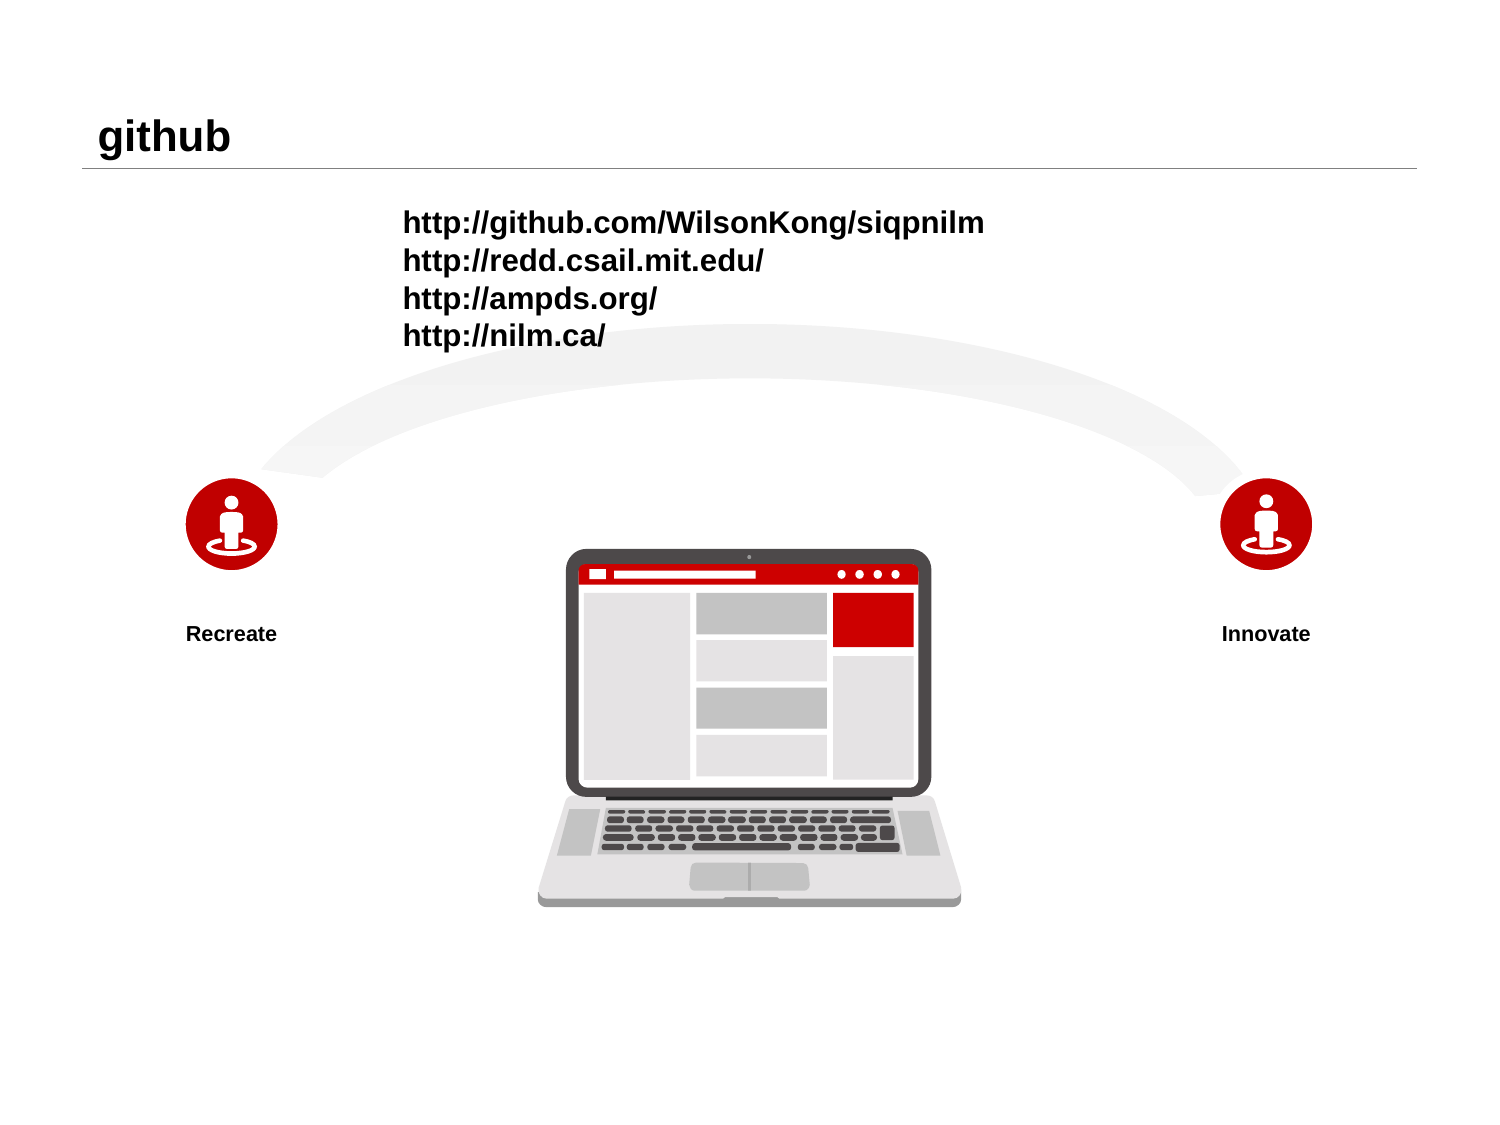

# github
http://github.com/WilsonKong/siqpnilm
http://redd.csail.mit.edu/
http://ampds.org/
http://nilm.ca/

Recreate
Innovate
30